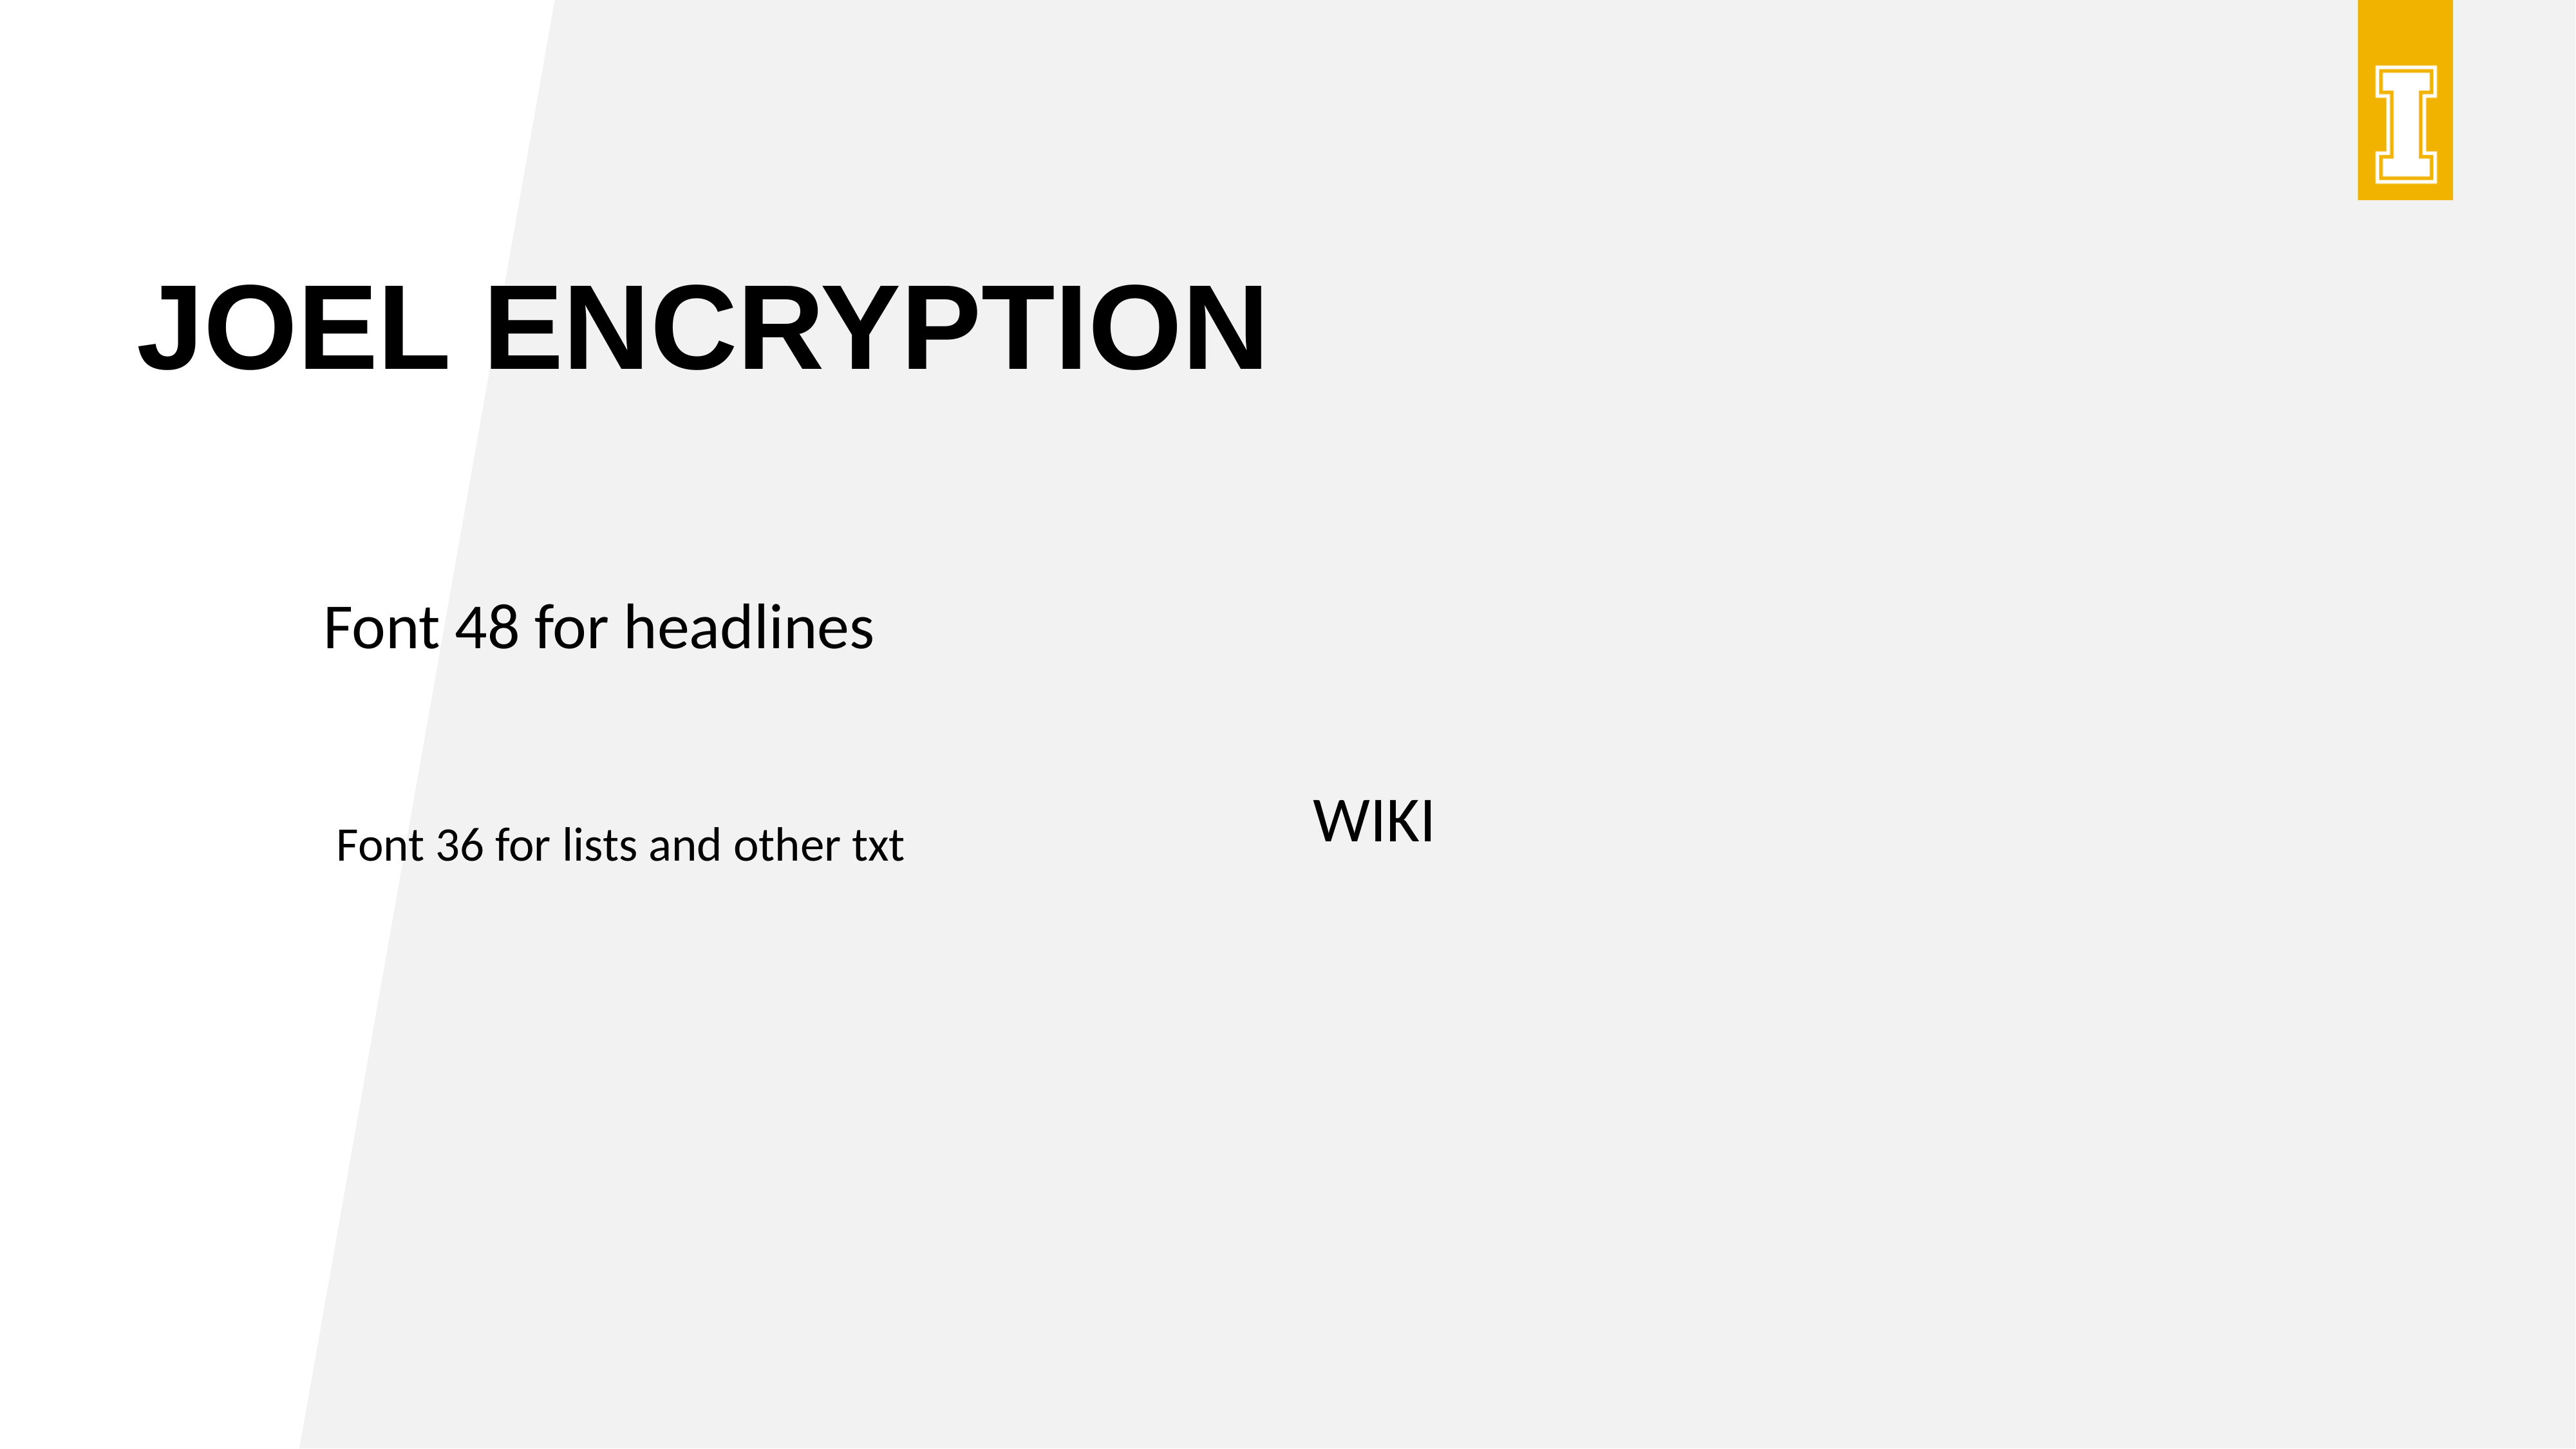

# Joel Encryption
Font 48 for headlines
WIKI
Font 36 for lists and other txt